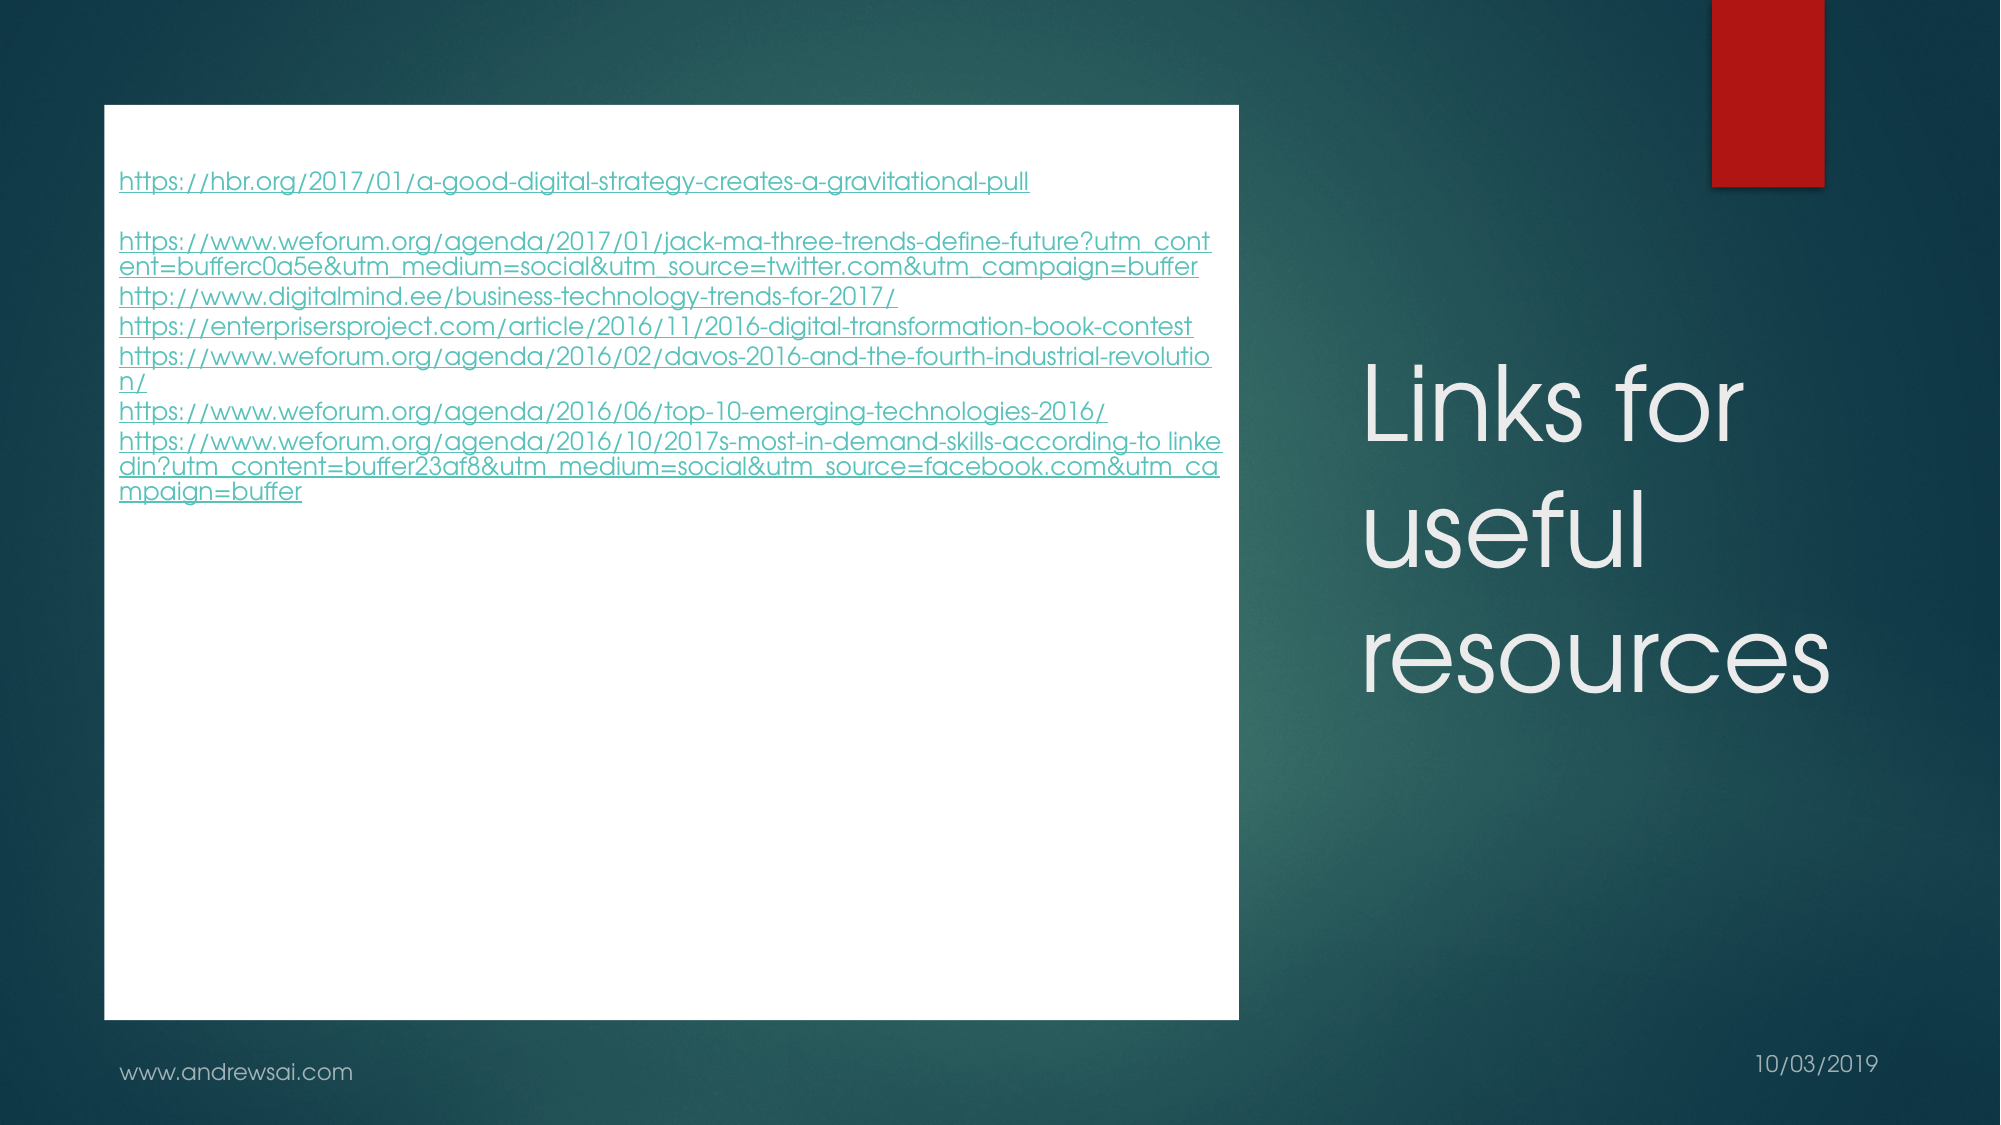

https://hbr.org/2017/01/a-good-digital-strategy-creates-a-gravitational-pull

https://www.weforum.org/agenda/2017/01/jack-ma-three-trends-define-future?utm_content=bufferc0a5e&utm_medium=social&utm_source=twitter.com&utm_campaign=buffer
http://www.digitalmind.ee/business-technology-trends-for-2017/
https://enterprisersproject.com/article/2016/11/2016-digital-transformation-book-contest
https://www.weforum.org/agenda/2016/02/davos-2016-and-the-fourth-industrial-revolution/
https://www.weforum.org/agenda/2016/06/top-10-emerging-technologies-2016/
https://www.weforum.org/agenda/2016/10/2017s-most-in-demand-skills-according-to linkedin?utm_content=buffer23af8&utm_medium=social&utm_source=facebook.com&utm_campaign=buffer
# Links for useful resources
www.andrewsai.com
10/03/2019